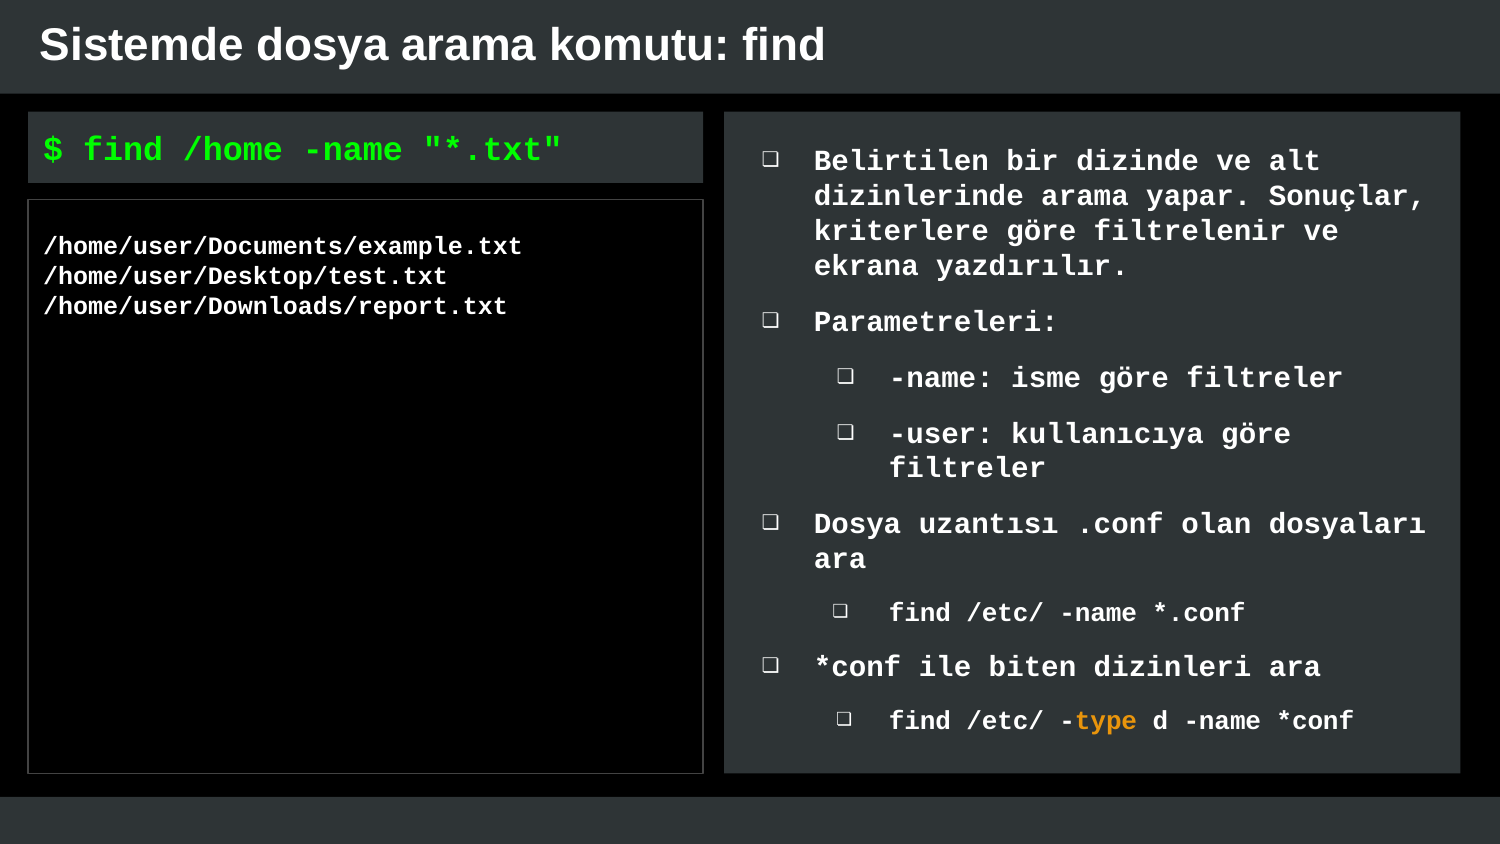

# Sistemde dosya arama komutu: find
$ find /home -name "*.txt"
Belirtilen bir dizinde ve alt dizinlerinde arama yapar. Sonuçlar, kriterlere göre filtrelenir ve ekrana yazdırılır.
Parametreleri:
-name: isme göre filtreler
-user: kullanıcıya göre filtreler
Dosya uzantısı .conf olan dosyaları ara
find /etc/ -name *.conf
*conf ile biten dizinleri ara
find /etc/ -type d -name *conf
/home/user/Documents/example.txt
/home/user/Desktop/test.txt
/home/user/Downloads/report.txt